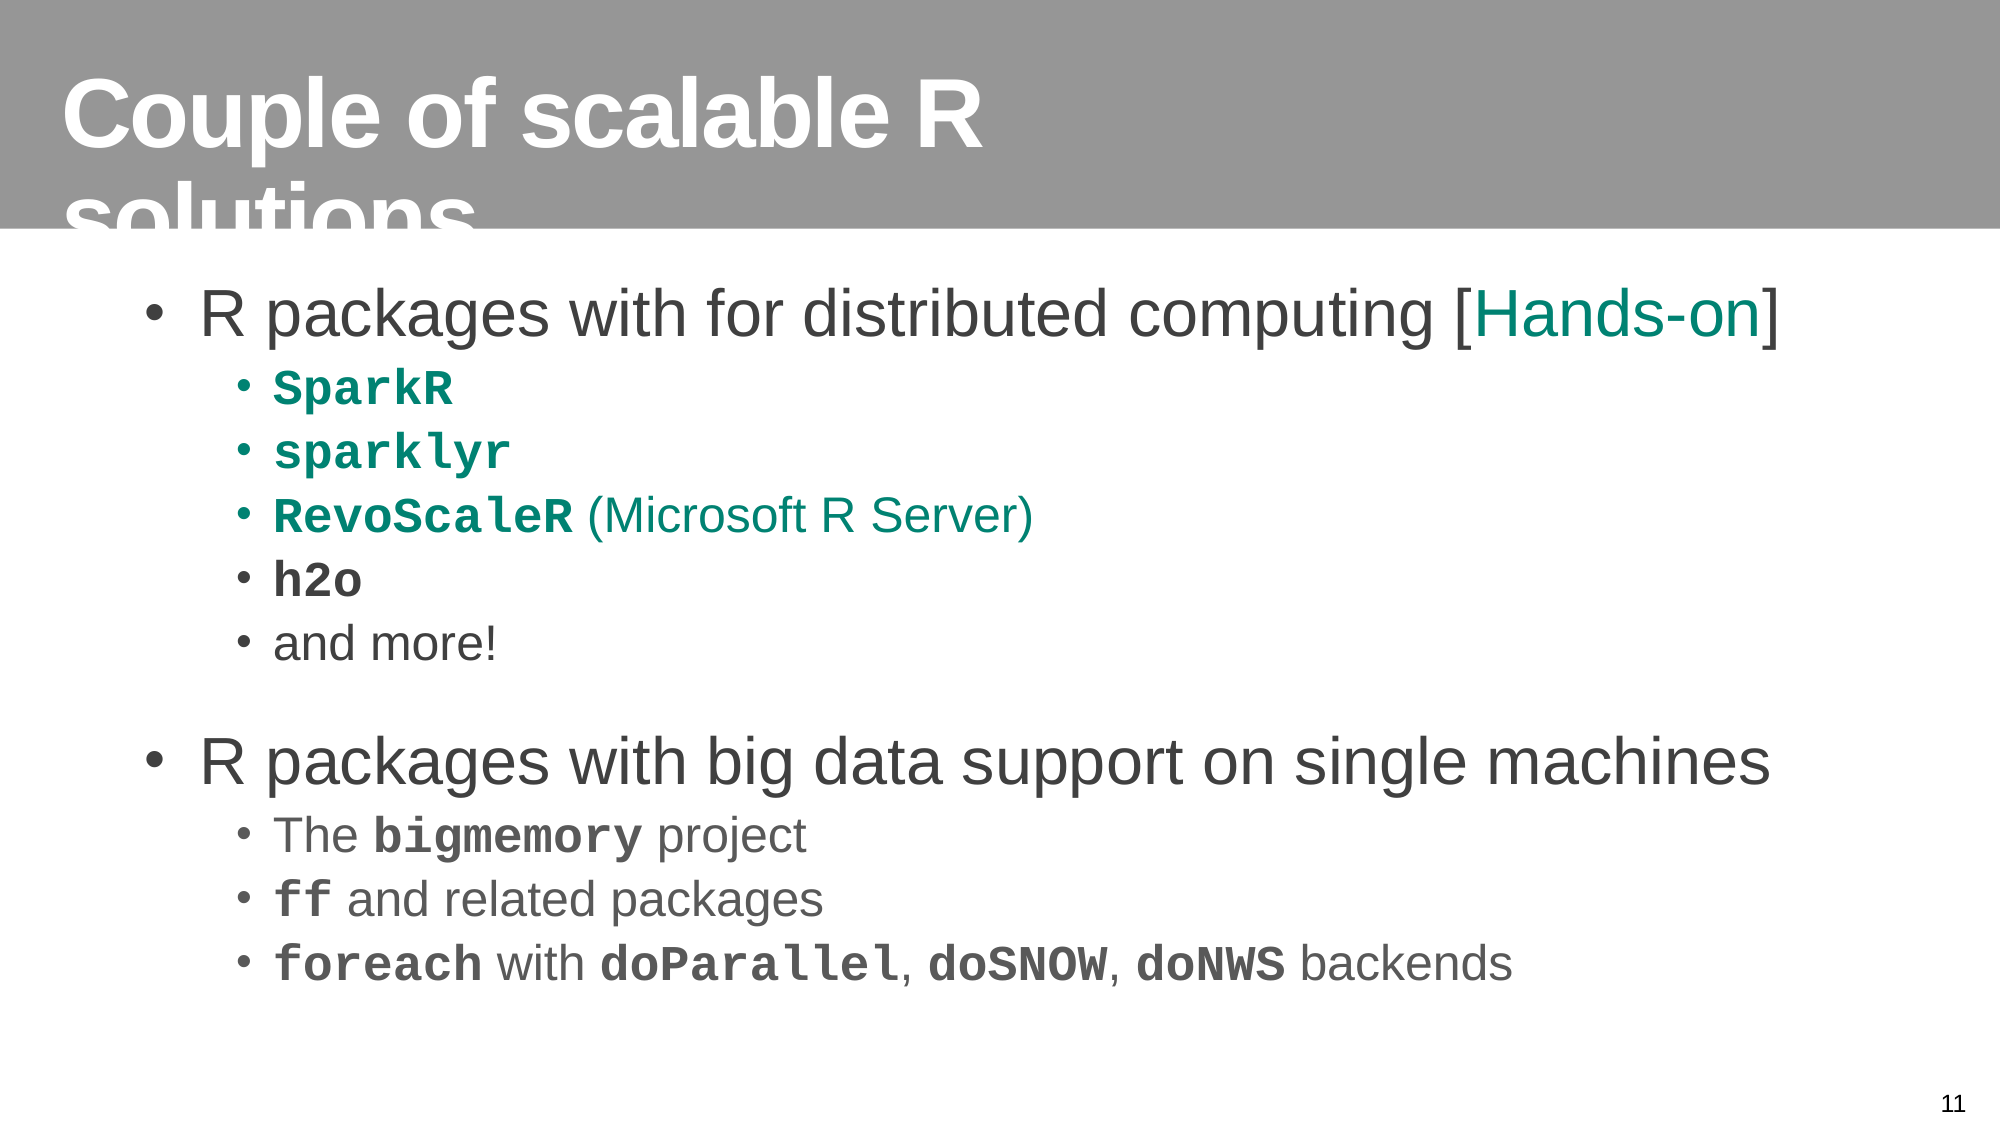

Couple of scalable R solutions
R packages with for distributed computing [Hands-on]
SparkR
sparklyr
RevoScaleR (Microsoft R Server)
h2o
and more!

R packages with big data support on single machines
The bigmemory project
ff and related packages
foreach with doParallel, doSNOW, doNWS backends
11